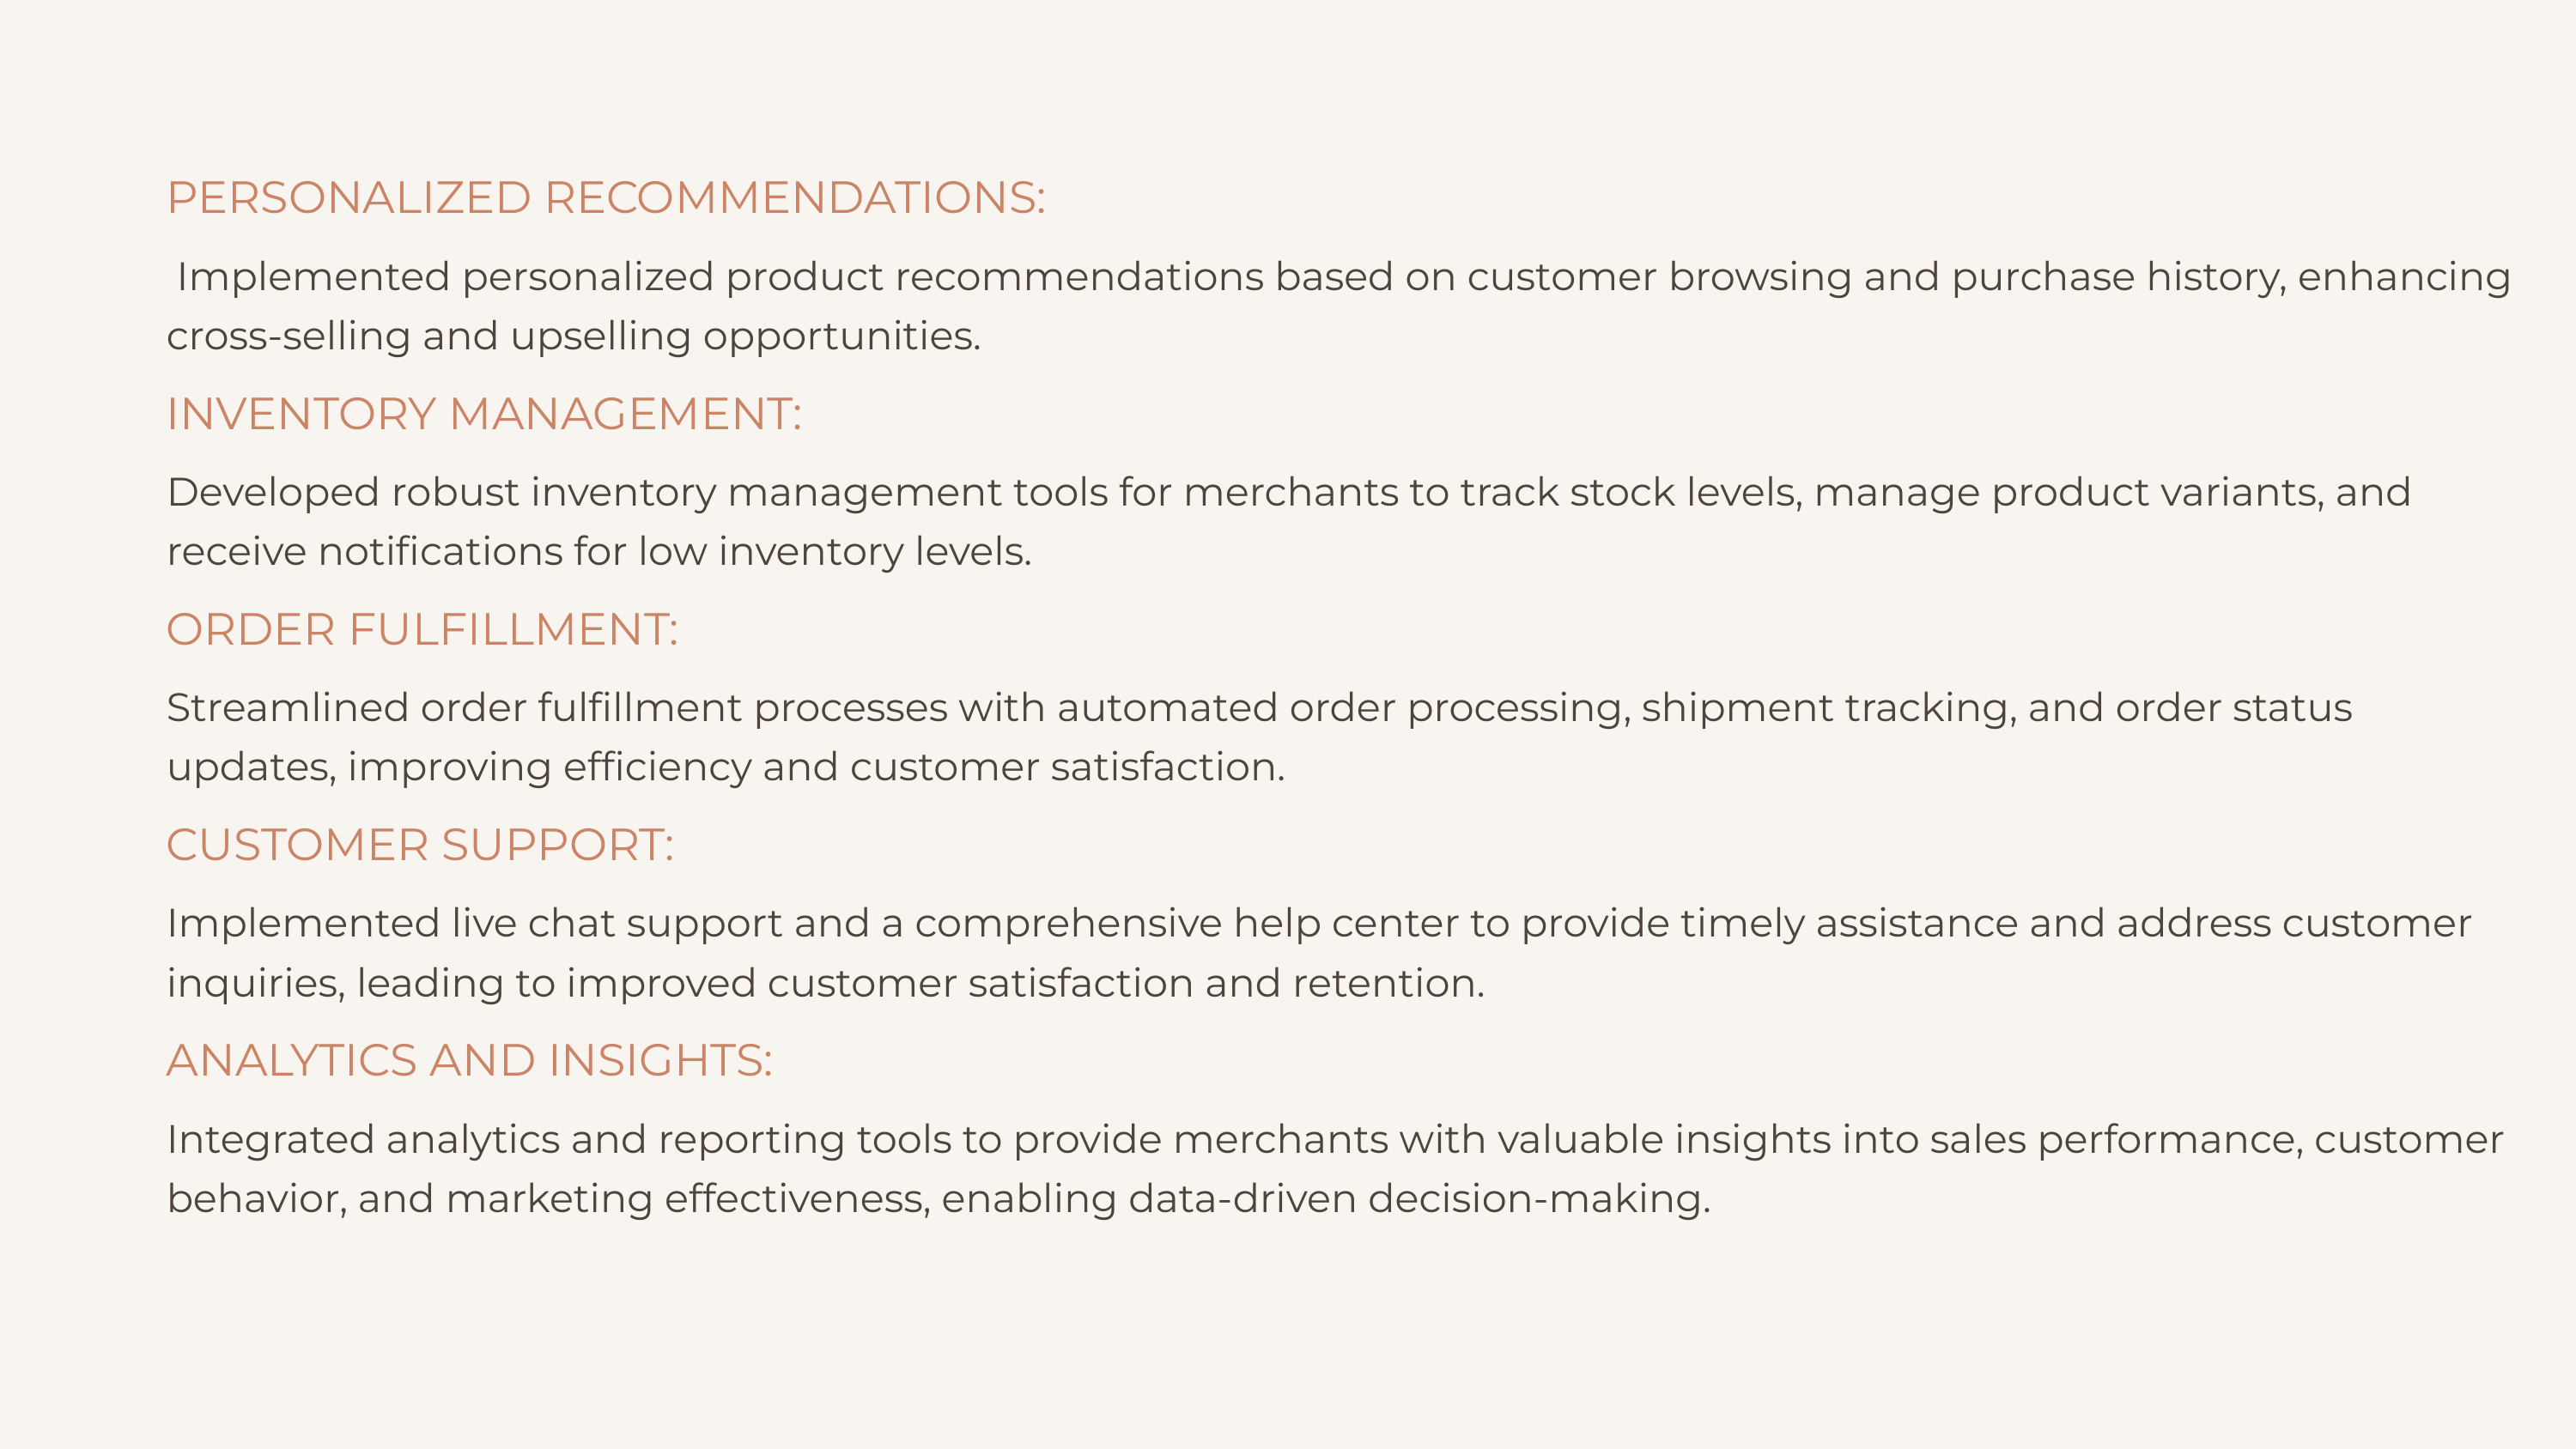

PERSONALIZED RECOMMENDATIONS:
 Implemented personalized product recommendations based on customer browsing and purchase history, enhancing cross-selling and upselling opportunities.
INVENTORY MANAGEMENT:
Developed robust inventory management tools for merchants to track stock levels, manage product variants, and receive notifications for low inventory levels.
ORDER FULFILLMENT:
Streamlined order fulfillment processes with automated order processing, shipment tracking, and order status updates, improving efficiency and customer satisfaction.
CUSTOMER SUPPORT:
Implemented live chat support and a comprehensive help center to provide timely assistance and address customer inquiries, leading to improved customer satisfaction and retention.
ANALYTICS AND INSIGHTS:
Integrated analytics and reporting tools to provide merchants with valuable insights into sales performance, customer behavior, and marketing effectiveness, enabling data-driven decision-making.